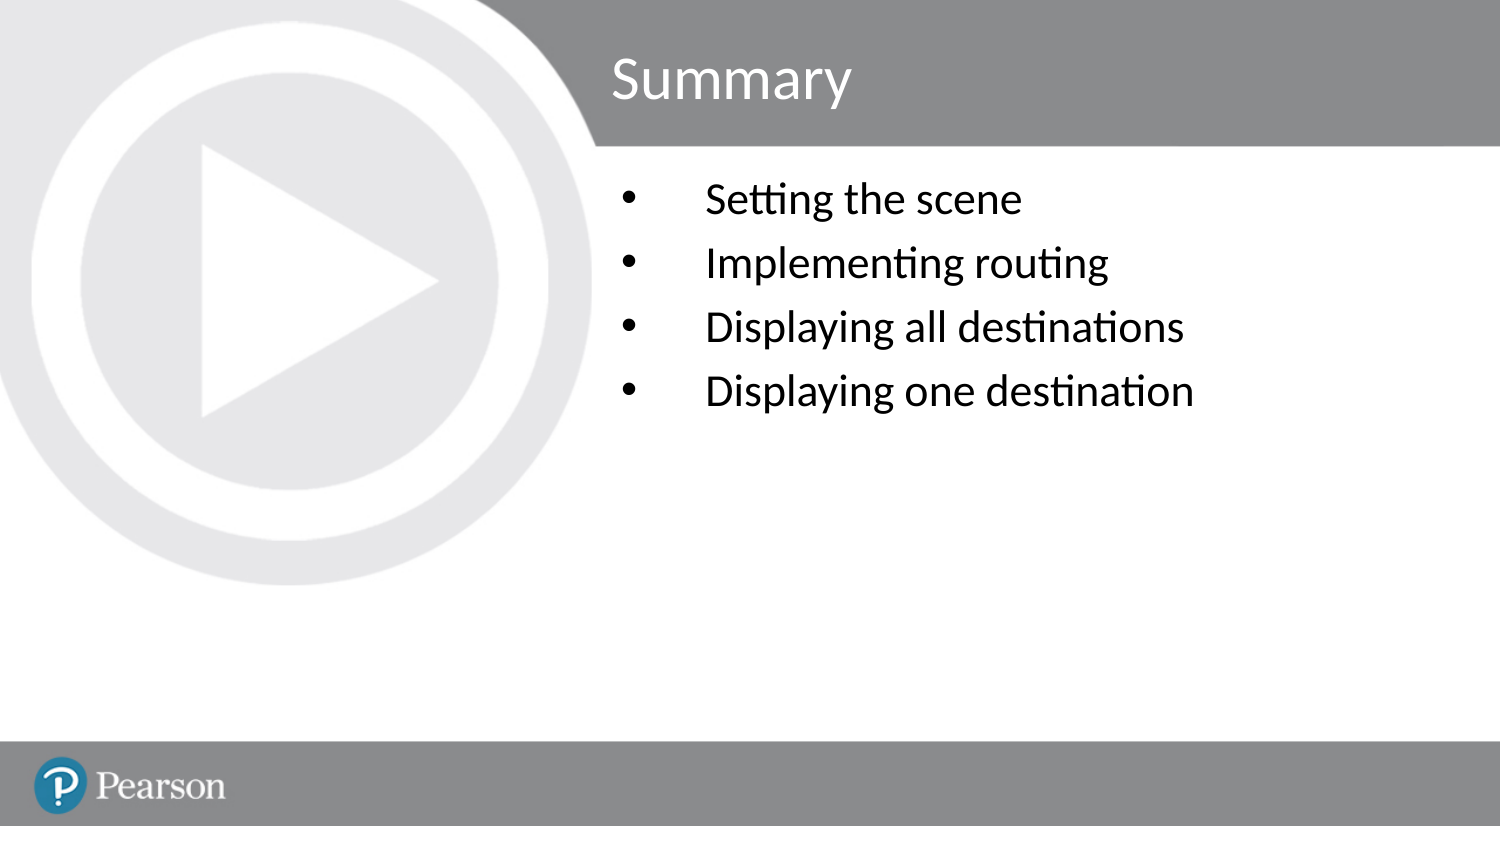

# Summary
Setting the scene
Implementing routing
Displaying all destinations
Displaying one destination